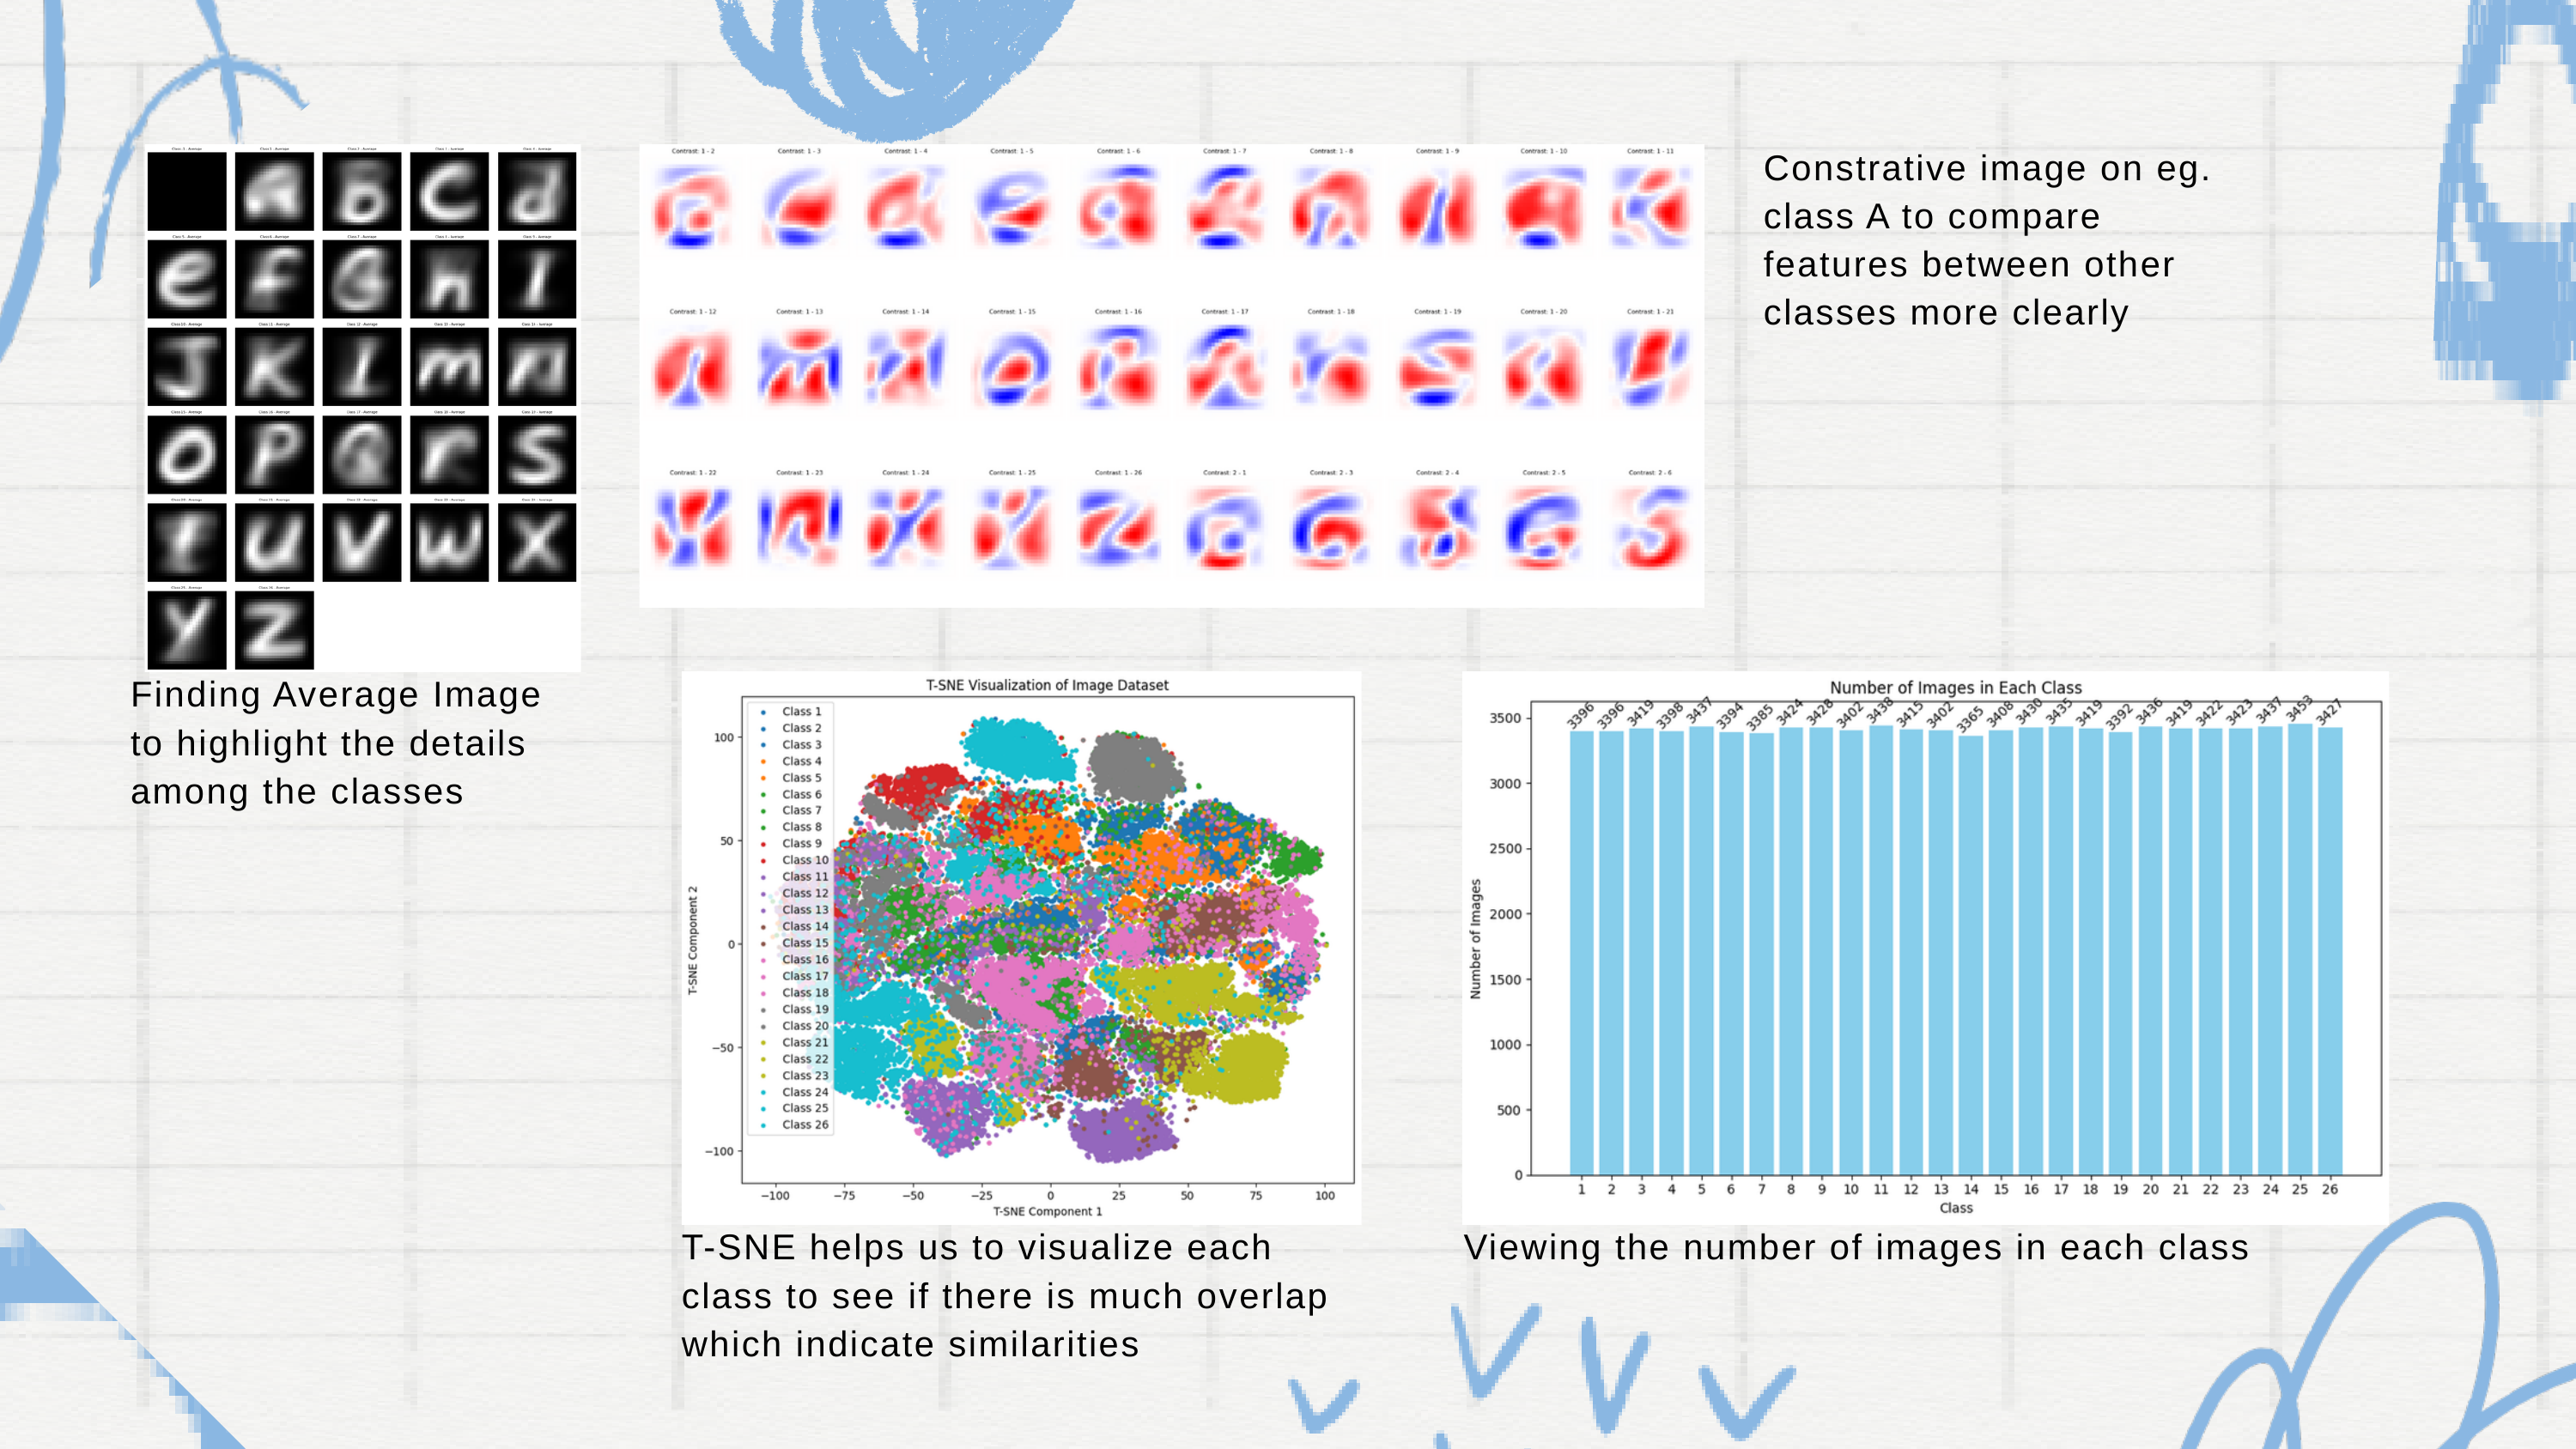

Constrative image on eg. class A to compare features between other classes more clearly

Finding Average Image to highlight the details among the classes

T-SNE helps us to visualize each class to see if there is much overlap which indicate similarities
Viewing the number of images in each class